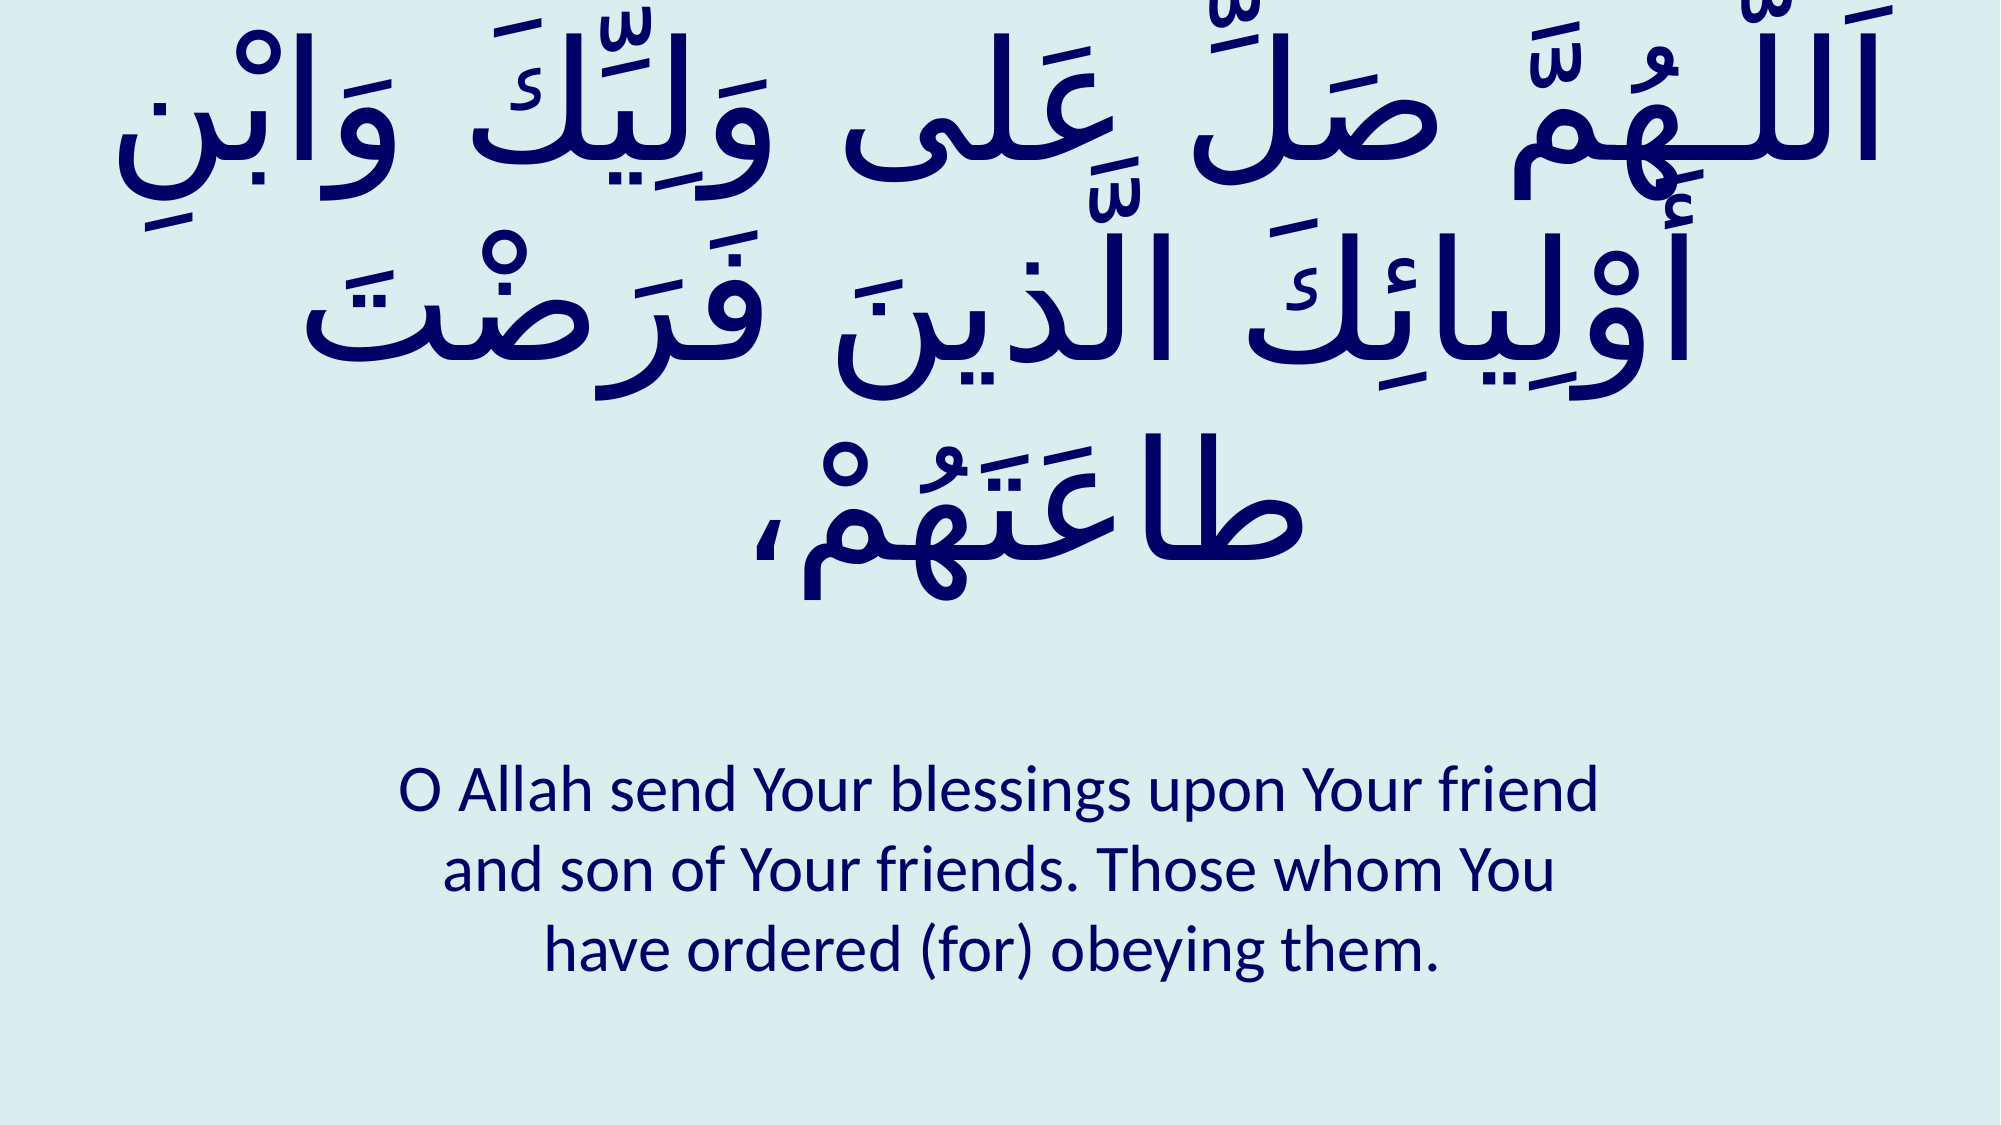

# اَللّـهُمَّ صَلِّ عَلى وَلِيِّكَ وَابْنِ أَوْلِيائِكَ الَّذينَ فَرَضْتَ طاعَتَهُمْ،
O Allah send Your blessings upon Your friend and son of Your friends. Those whom You have ordered (for) obeying them.